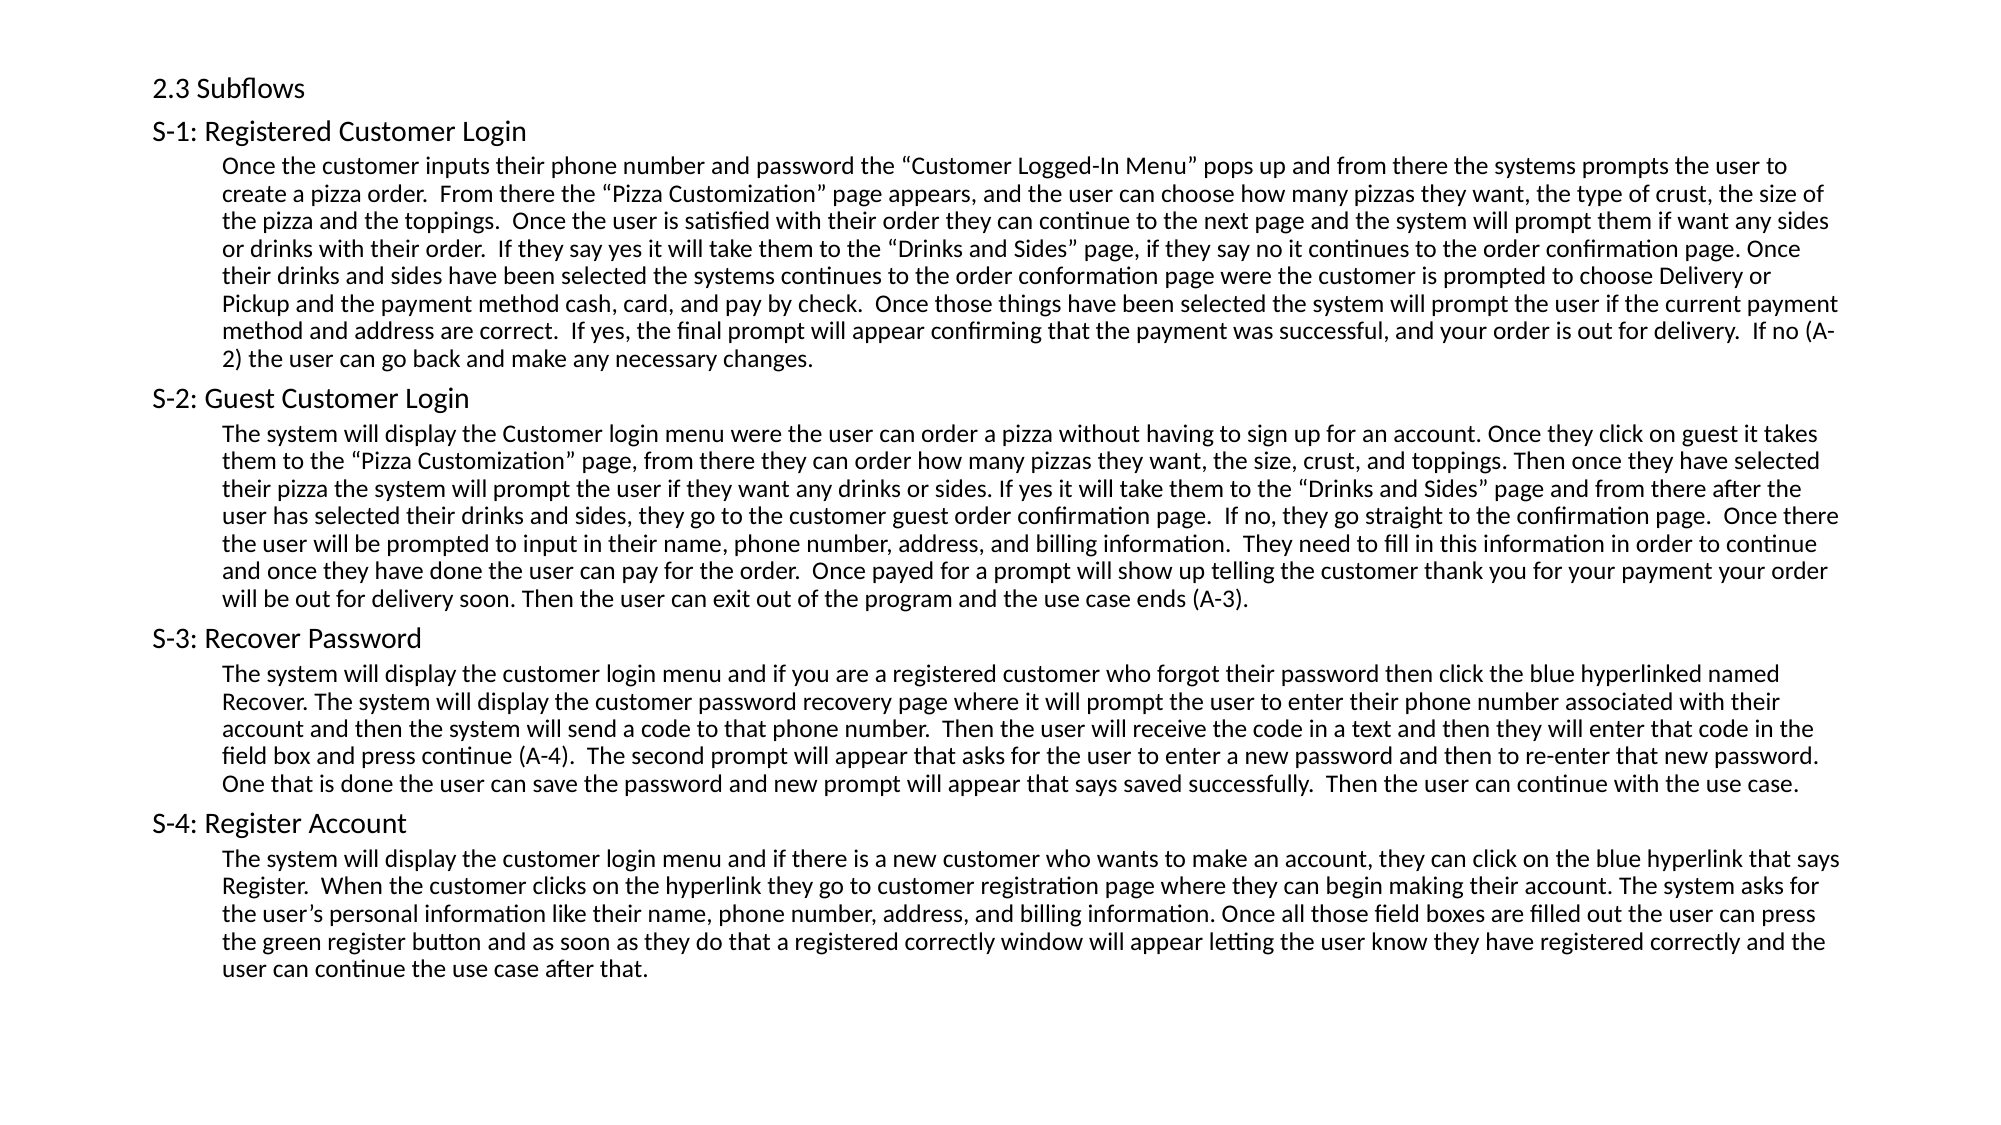

2.3 Subflows
S-1: Registered Customer Login
Once the customer inputs their phone number and password the “Customer Logged-In Menu” pops up and from there the systems prompts the user to create a pizza order.  From there the “Pizza Customization” page appears, and the user can choose how many pizzas they want, the type of crust, the size of the pizza and the toppings.  Once the user is satisfied with their order they can continue to the next page and the system will prompt them if want any sides or drinks with their order.  If they say yes it will take them to the “Drinks and Sides” page, if they say no it continues to the order confirmation page. Once their drinks and sides have been selected the systems continues to the order conformation page were the customer is prompted to choose Delivery or Pickup and the payment method cash, card, and pay by check.  Once those things have been selected the system will prompt the user if the current payment method and address are correct.  If yes, the final prompt will appear confirming that the payment was successful, and your order is out for delivery.  If no (A-2) the user can go back and make any necessary changes.
S-2: Guest Customer Login
The system will display the Customer login menu were the user can order a pizza without having to sign up for an account. Once they click on guest it takes them to the “Pizza Customization” page, from there they can order how many pizzas they want, the size, crust, and toppings. Then once they have selected their pizza the system will prompt the user if they want any drinks or sides. If yes it will take them to the “Drinks and Sides” page and from there after the user has selected their drinks and sides, they go to the customer guest order confirmation page.  If no, they go straight to the confirmation page.  Once there the user will be prompted to input in their name, phone number, address, and billing information.  They need to fill in this information in order to continue and once they have done the user can pay for the order.  Once payed for a prompt will show up telling the customer thank you for your payment your order will be out for delivery soon. Then the user can exit out of the program and the use case ends (A-3).
S-3: Recover Password
The system will display the customer login menu and if you are a registered customer who forgot their password then click the blue hyperlinked named Recover. The system will display the customer password recovery page where it will prompt the user to enter their phone number associated with their account and then the system will send a code to that phone number.  Then the user will receive the code in a text and then they will enter that code in the field box and press continue (A-4).  The second prompt will appear that asks for the user to enter a new password and then to re-enter that new password.  One that is done the user can save the password and new prompt will appear that says saved successfully.  Then the user can continue with the use case.
S-4: Register Account
The system will display the customer login menu and if there is a new customer who wants to make an account, they can click on the blue hyperlink that says Register.  When the customer clicks on the hyperlink they go to customer registration page where they can begin making their account. The system asks for the user’s personal information like their name, phone number, address, and billing information. Once all those field boxes are filled out the user can press the green register button and as soon as they do that a registered correctly window will appear letting the user know they have registered correctly and the user can continue the use case after that.